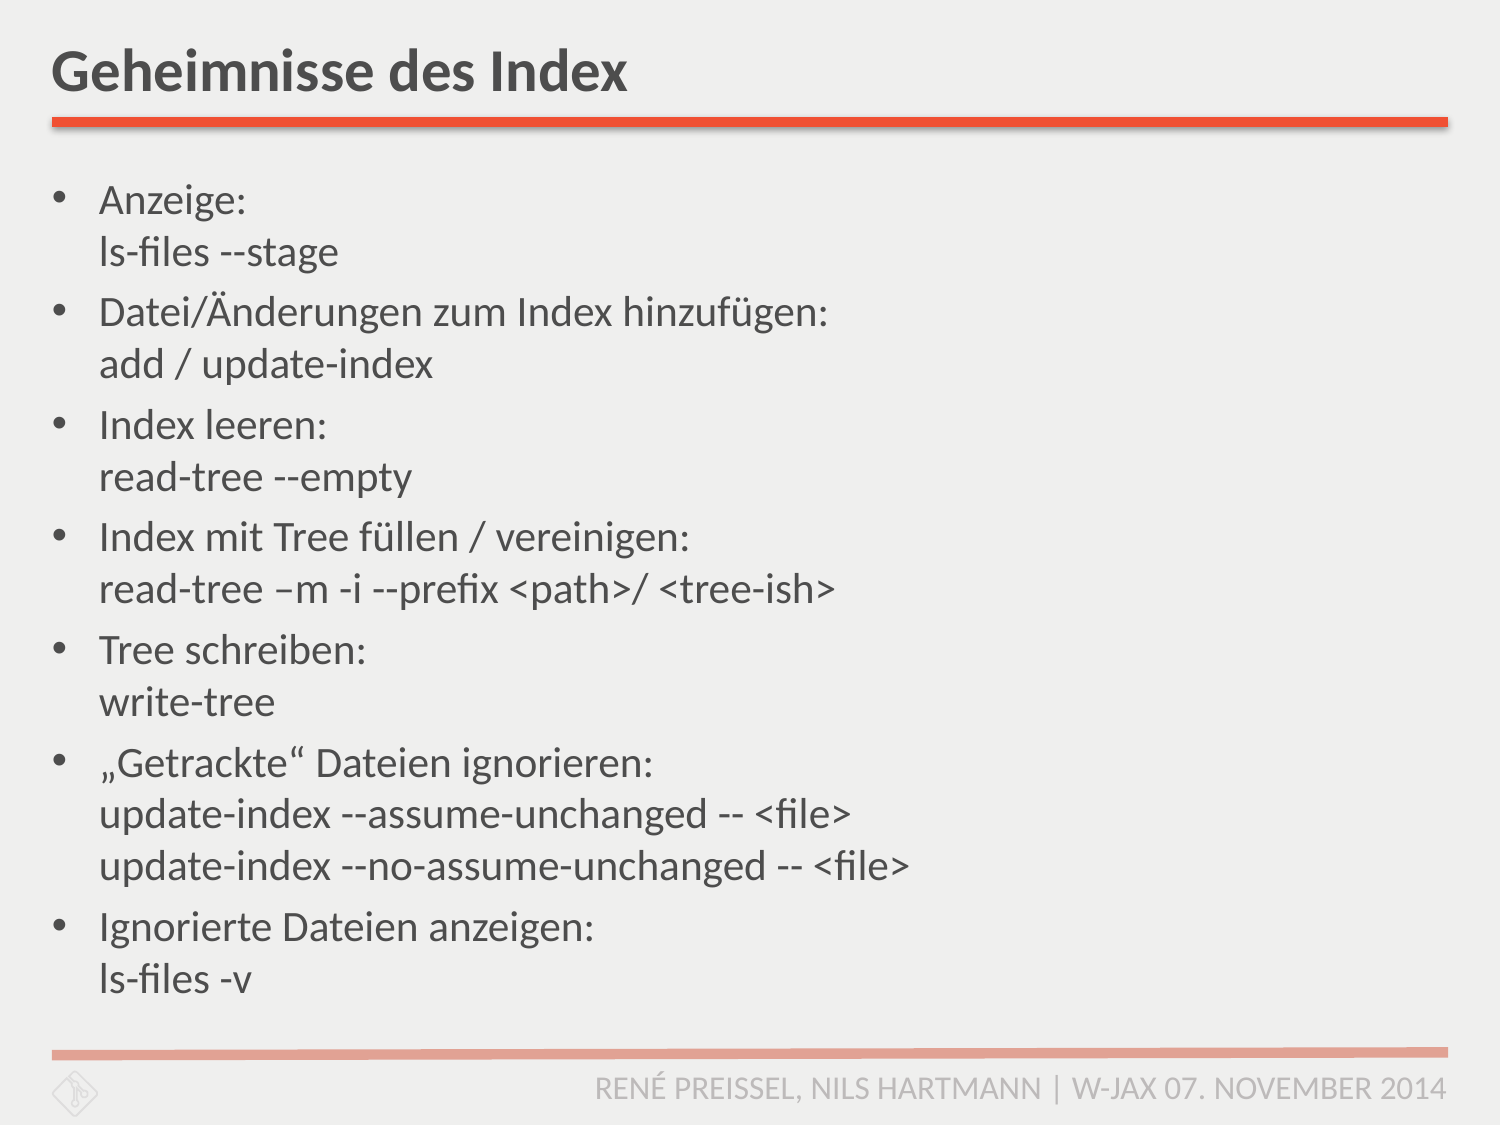

# Geheimnisse des Index
Anzeige:
ls-files --stage
Datei/Änderungen zum Index hinzufügen:
add / update-index
Index leeren:
read-tree --empty
Index mit Tree füllen / vereinigen:
read-tree –m -i --prefix <path>/ <tree-ish>
Tree schreiben:
write-tree
„Getrackte“ Dateien ignorieren:
update-index --assume-unchanged -- <file>
update-index --no-assume-unchanged -- <file>
Ignorierte Dateien anzeigen:
ls-files -v